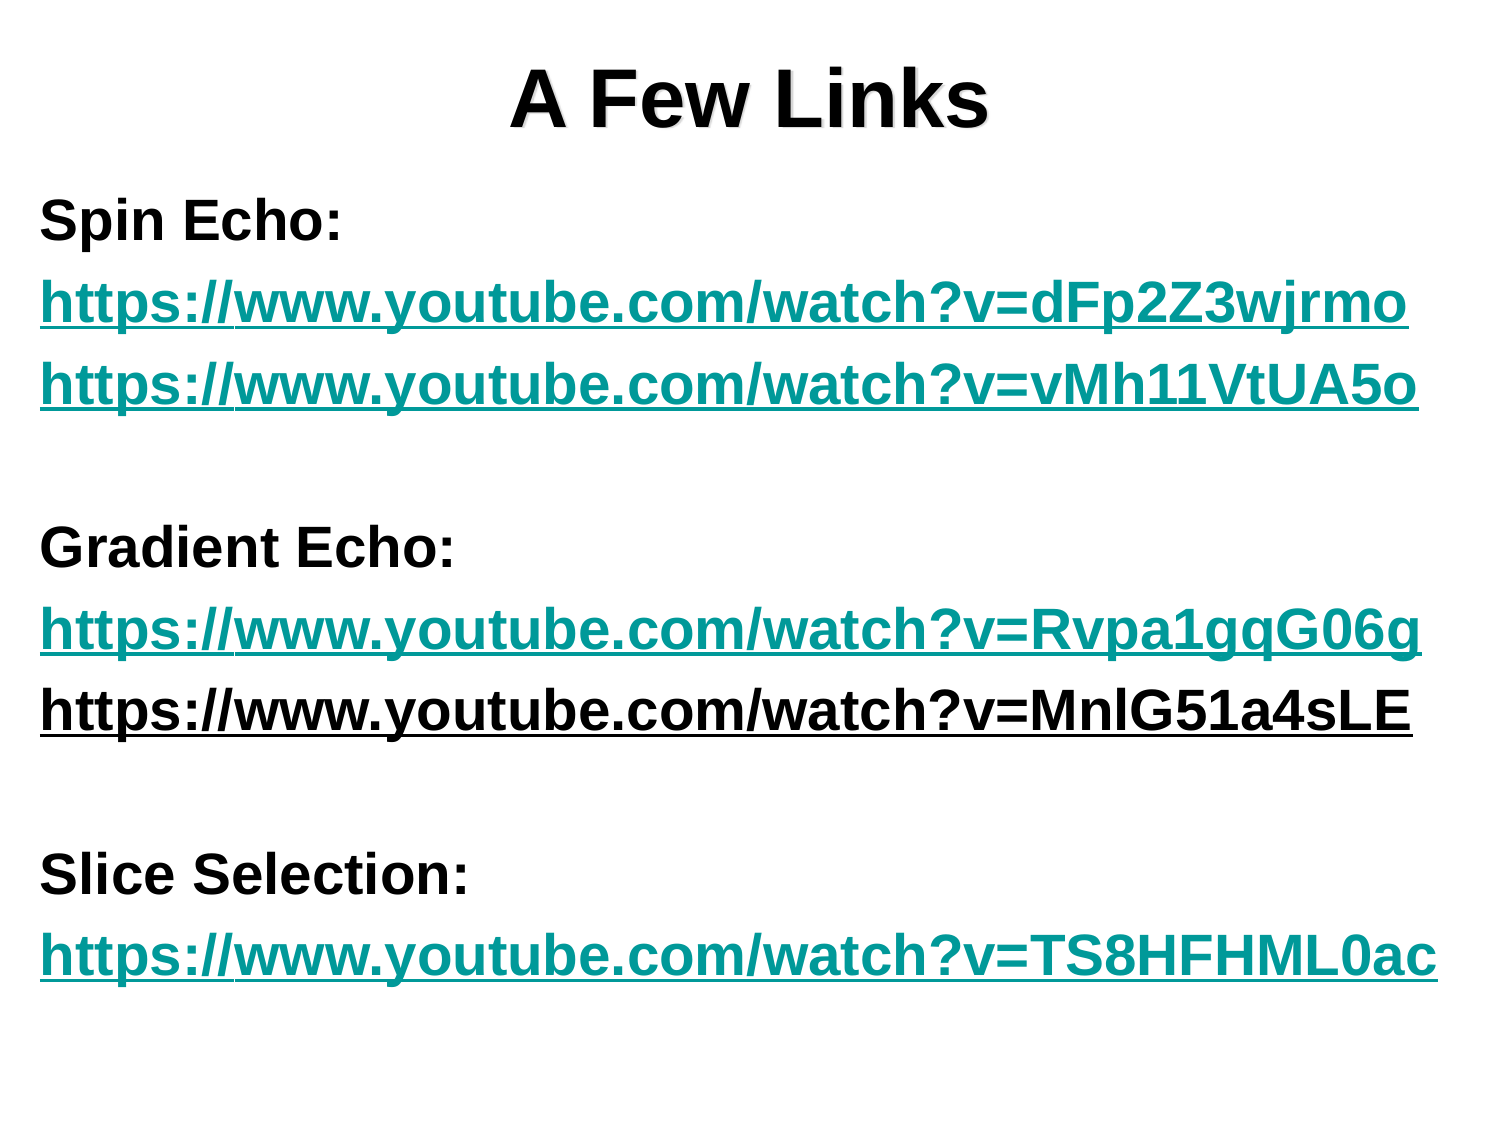

# A Few Links
Spin Echo:
https://www.youtube.com/watch?v=dFp2Z3wjrmo
https://www.youtube.com/watch?v=vMh11VtUA5o

Gradient Echo:
https://www.youtube.com/watch?v=Rvpa1gqG06g
https://www.youtube.com/watch?v=MnlG51a4sLE

Slice Selection:
https://www.youtube.com/watch?v=TS8HFHML0ac